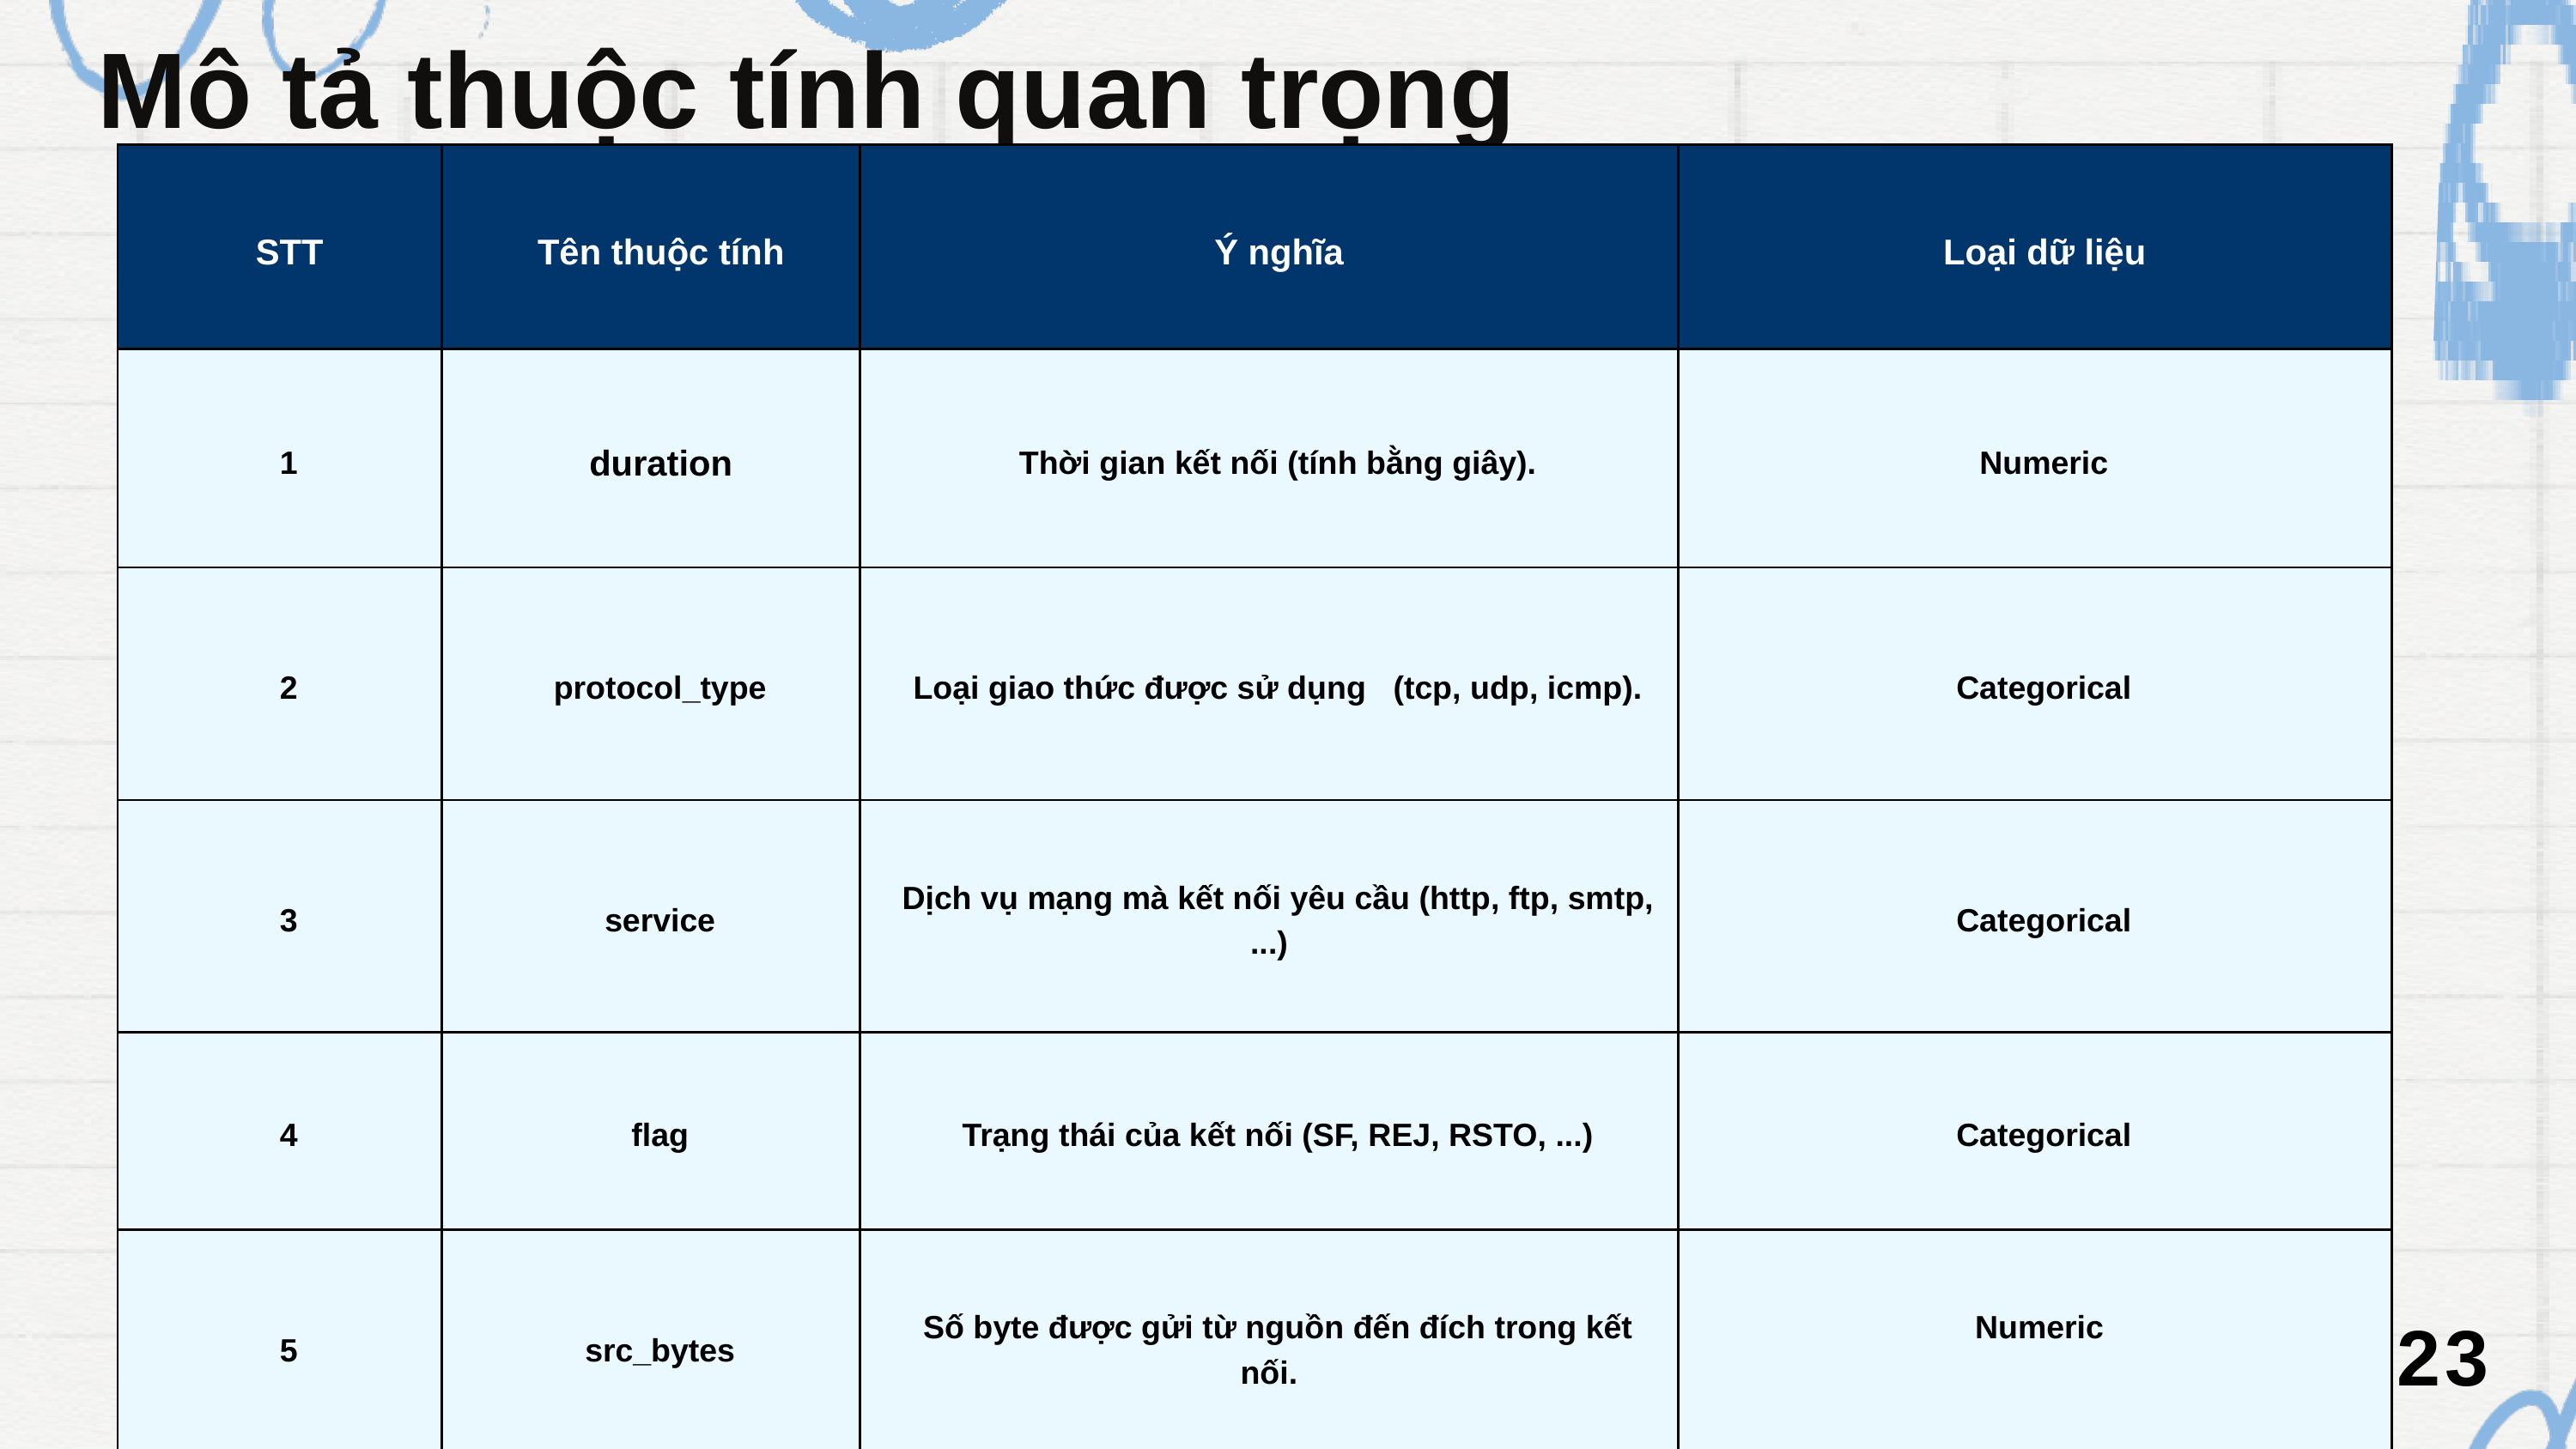

Mô tả thuộc tính quan trọng

| STT | Tên thuộc tính | Ý nghĩa | Loại dữ liệu |
| --- | --- | --- | --- |
| 1 | duration | Thời gian kết nối (tính bằng giây). | Numeric |
| 2 | protocol\_type | Loại giao thức được sử dụng   (tcp, udp, icmp). | Categorical |
| 3 | service | Dịch vụ mạng mà kết nối yêu cầu (http, ftp, smtp, ...) | Categorical |
| 4 | flag | Trạng thái của kết nối (SF, REJ, RSTO, ...) | Categorical |
| 5 | src\_bytes | Số byte được gửi từ nguồn đến đích trong kết nối. | Numeric |

23